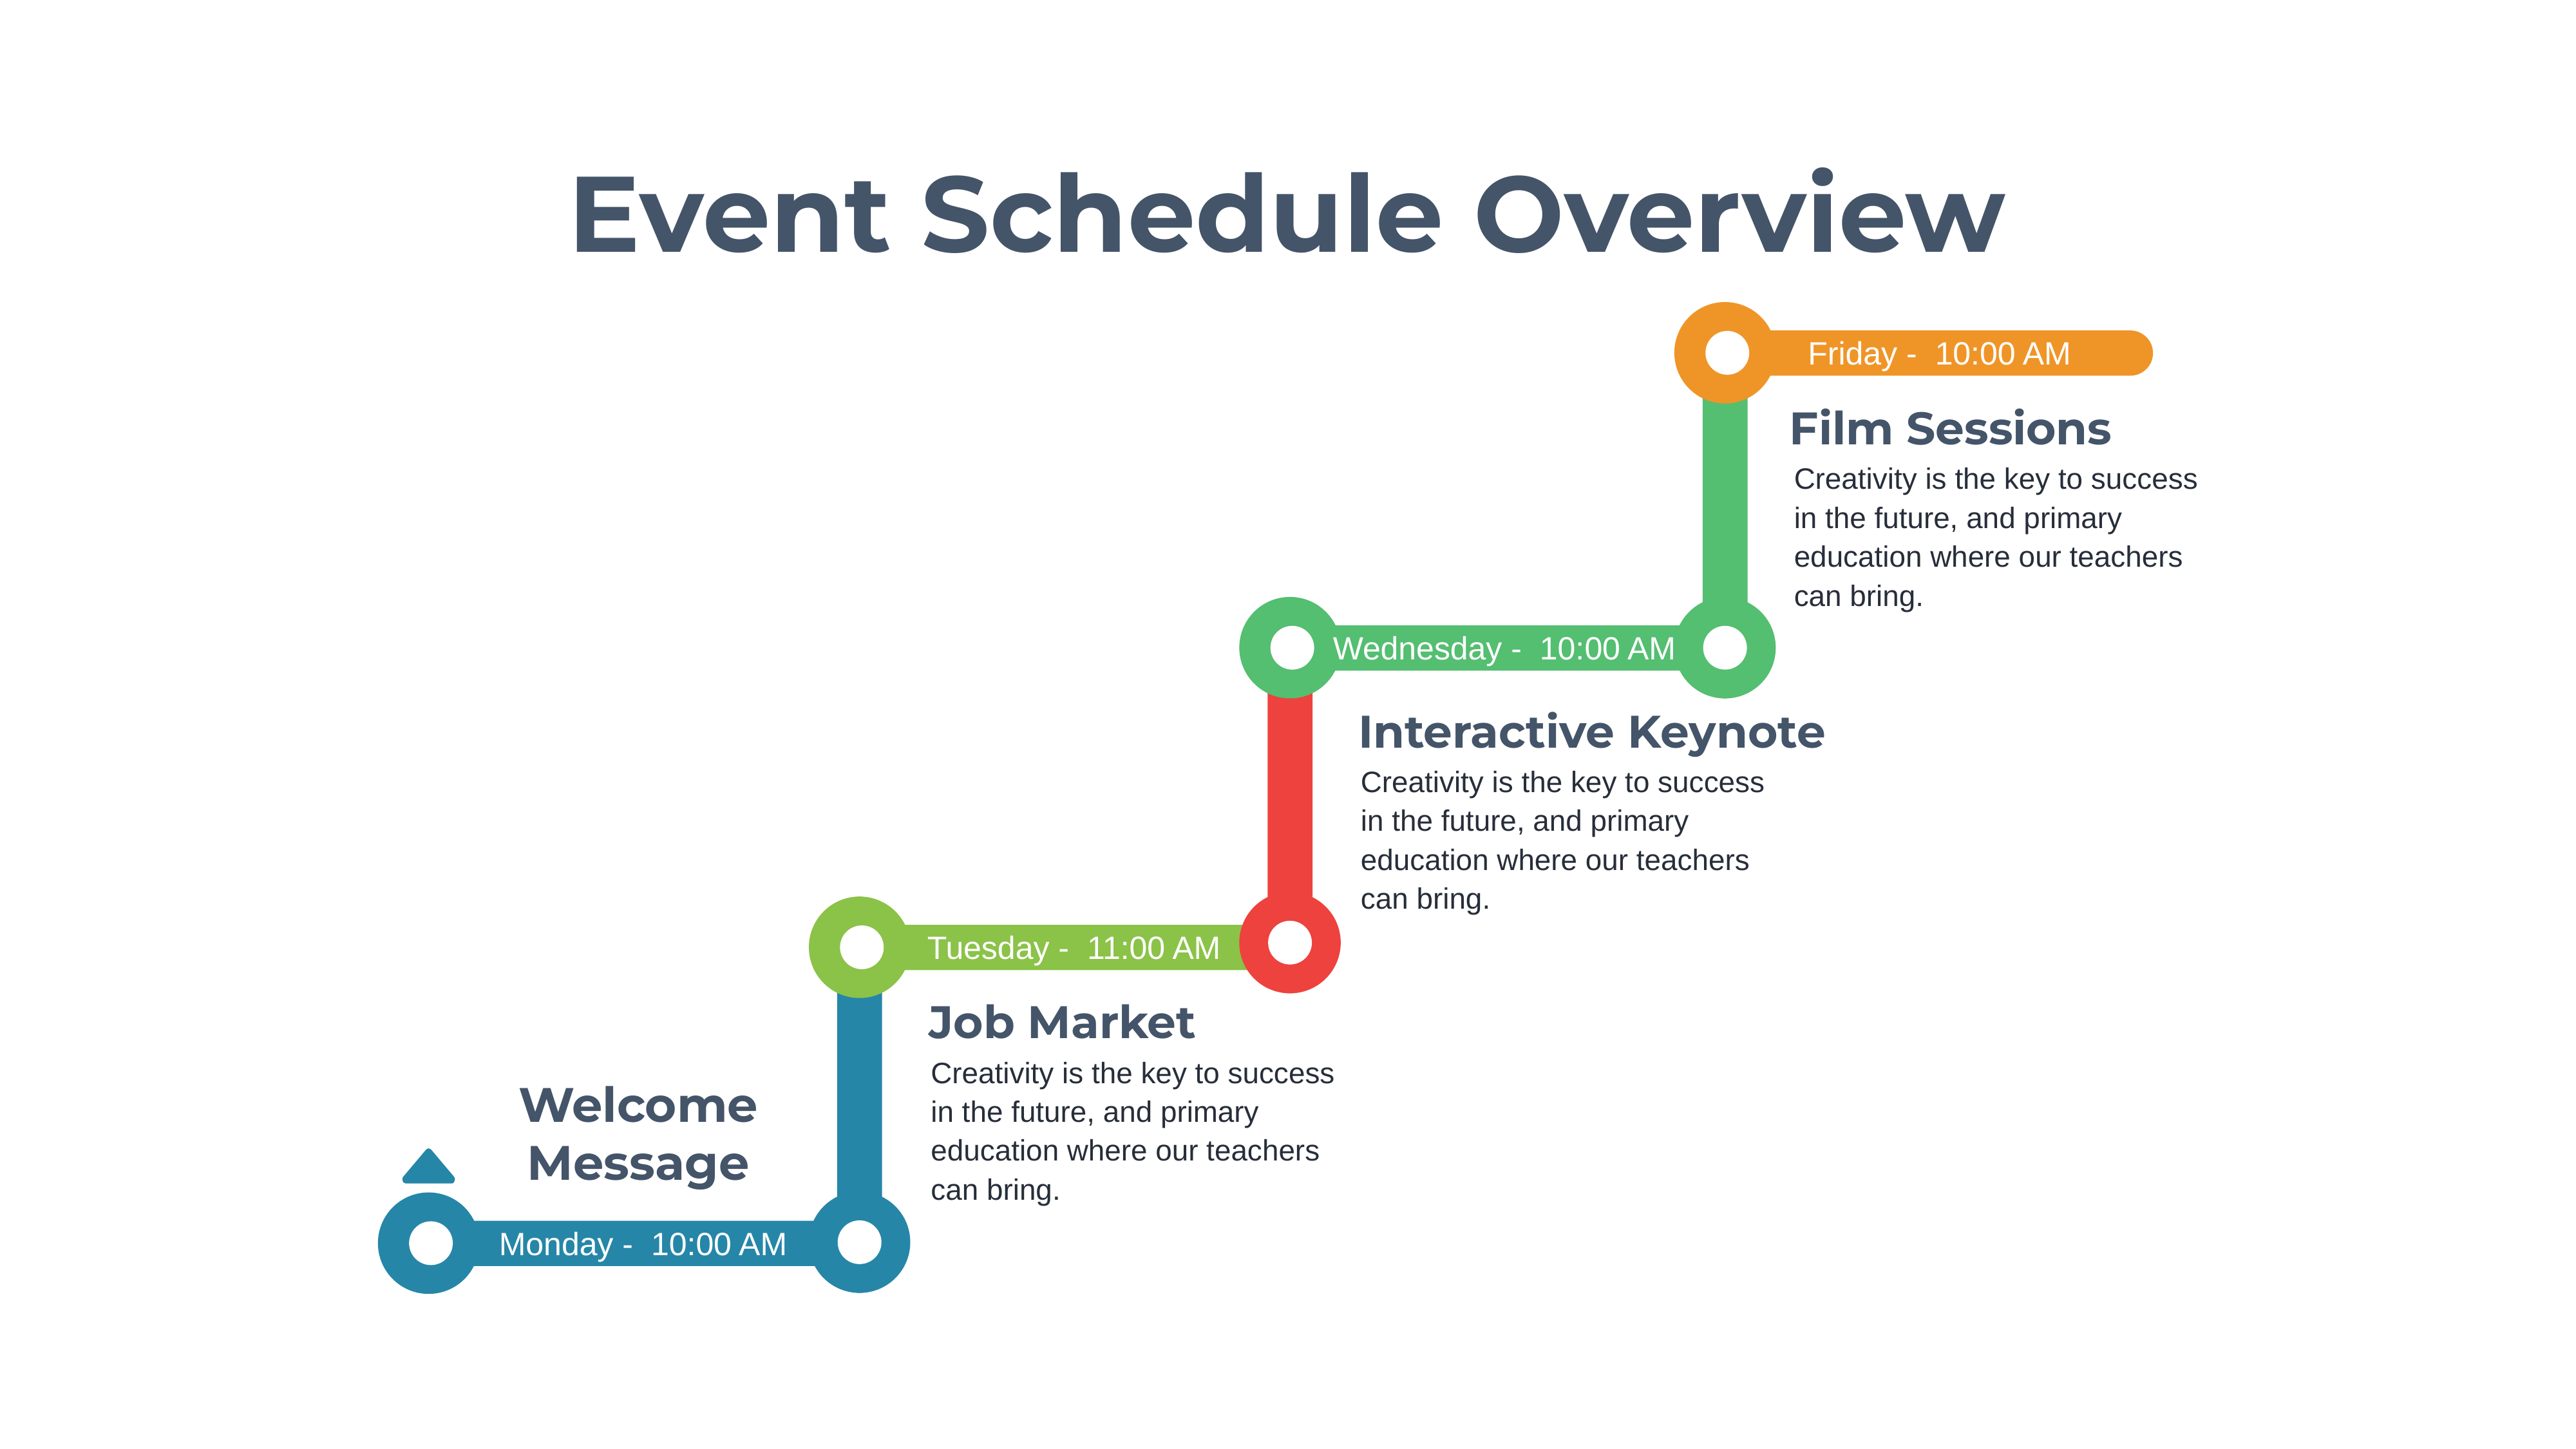

# Event Schedule Overview

Friday -  10:00 AM
Film Sessions
Creativity is the key to success in the future, and primary education where our teachers can bring.

Wednesday -  10:00 AM
Interactive Keynote
Creativity is the key to success in the future, and primary education where our teachers can bring.

Tuesday -  11:00 AM
Job Market
Creativity is the key to success in the future, and primary education where our teachers can bring.

Welcome
Message

Monday -  10:00 AM